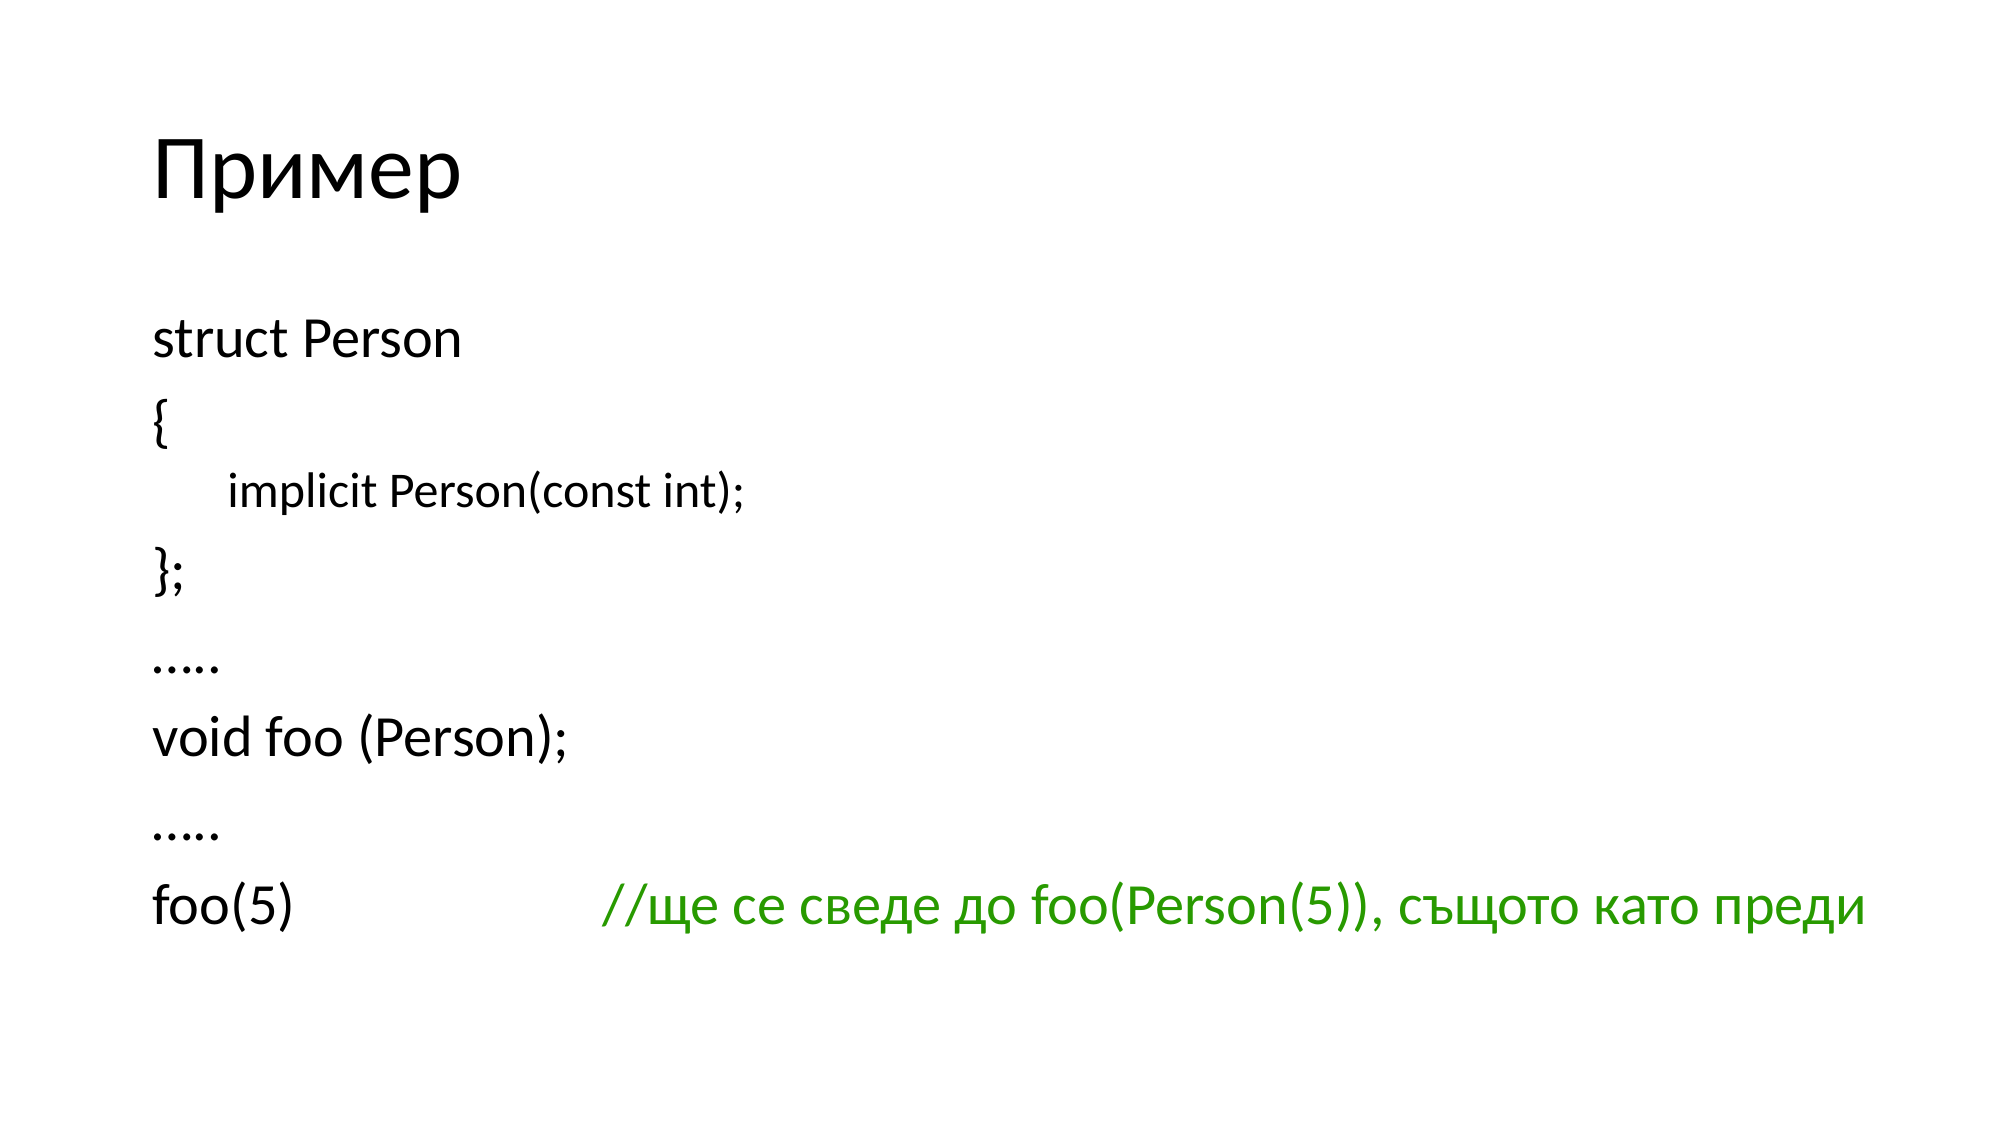

# Пример
struct Person
{
implicit Person(const int);
};
…..
void foo (Person);
…..
foo(5) 		//ще се сведе до foo(Person(5)), същото като преди